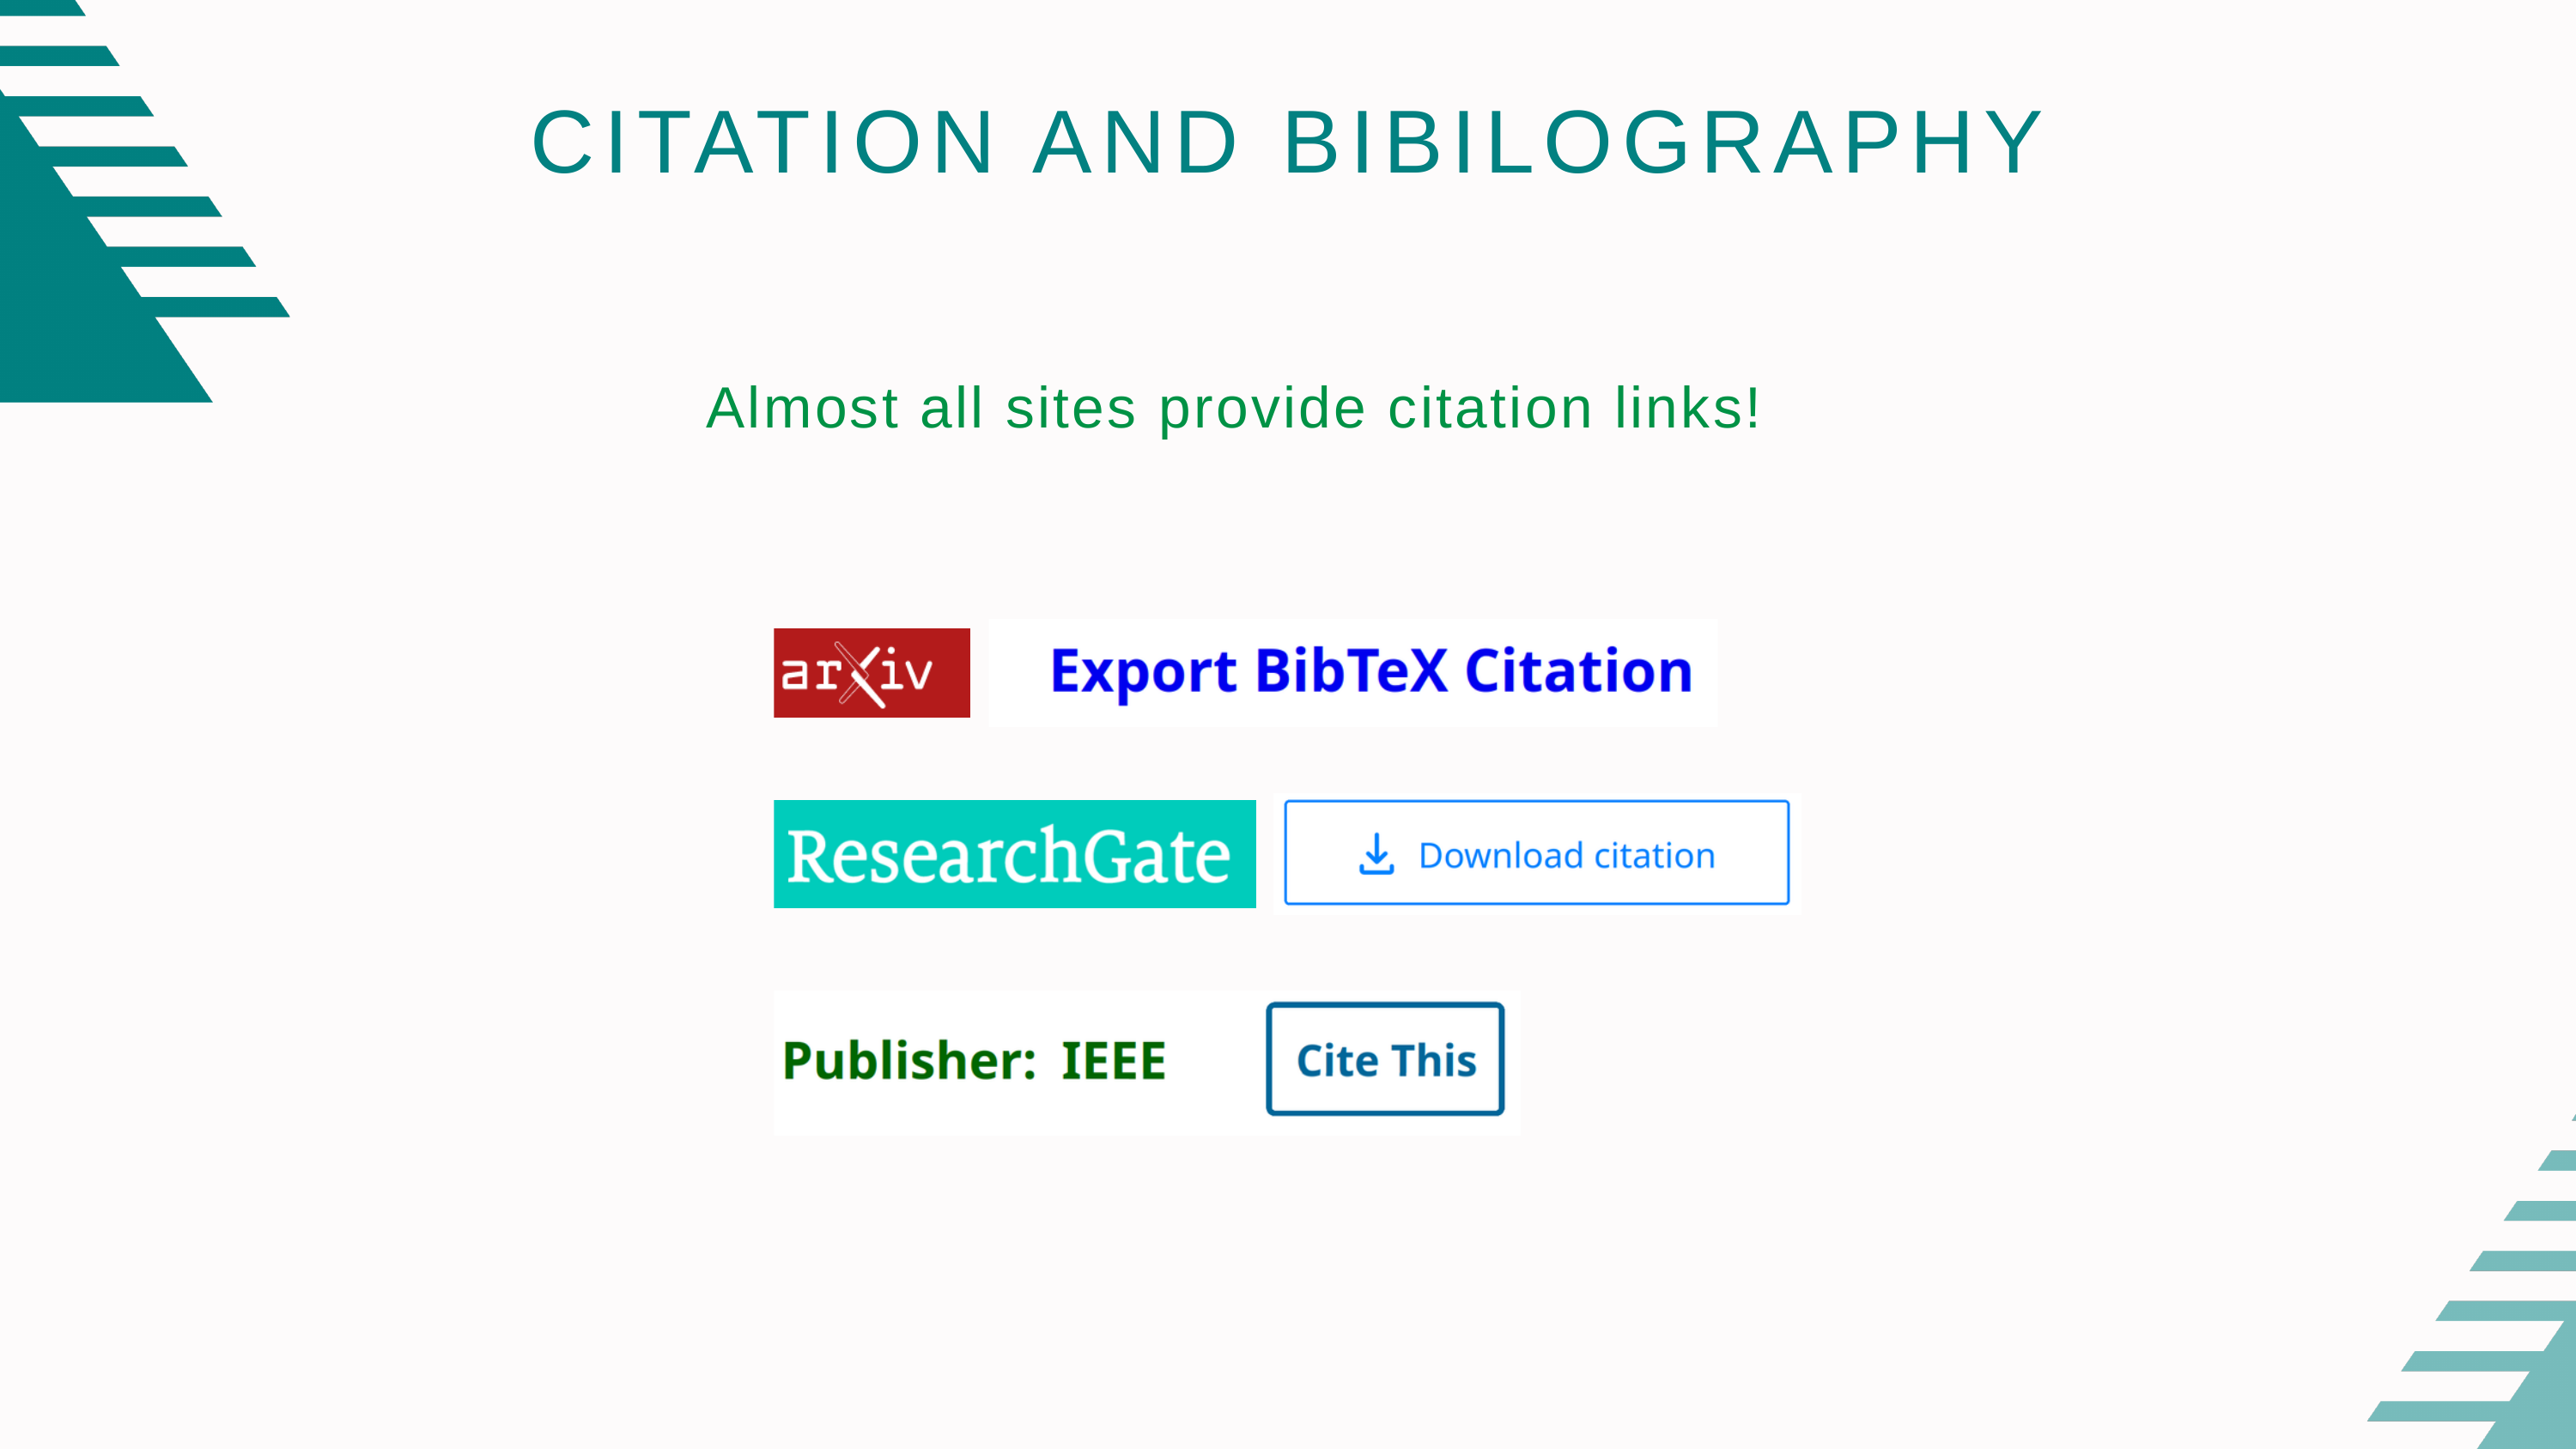

CITATION AND BIBILOGRAPHY
Almost all sites provide citation links!